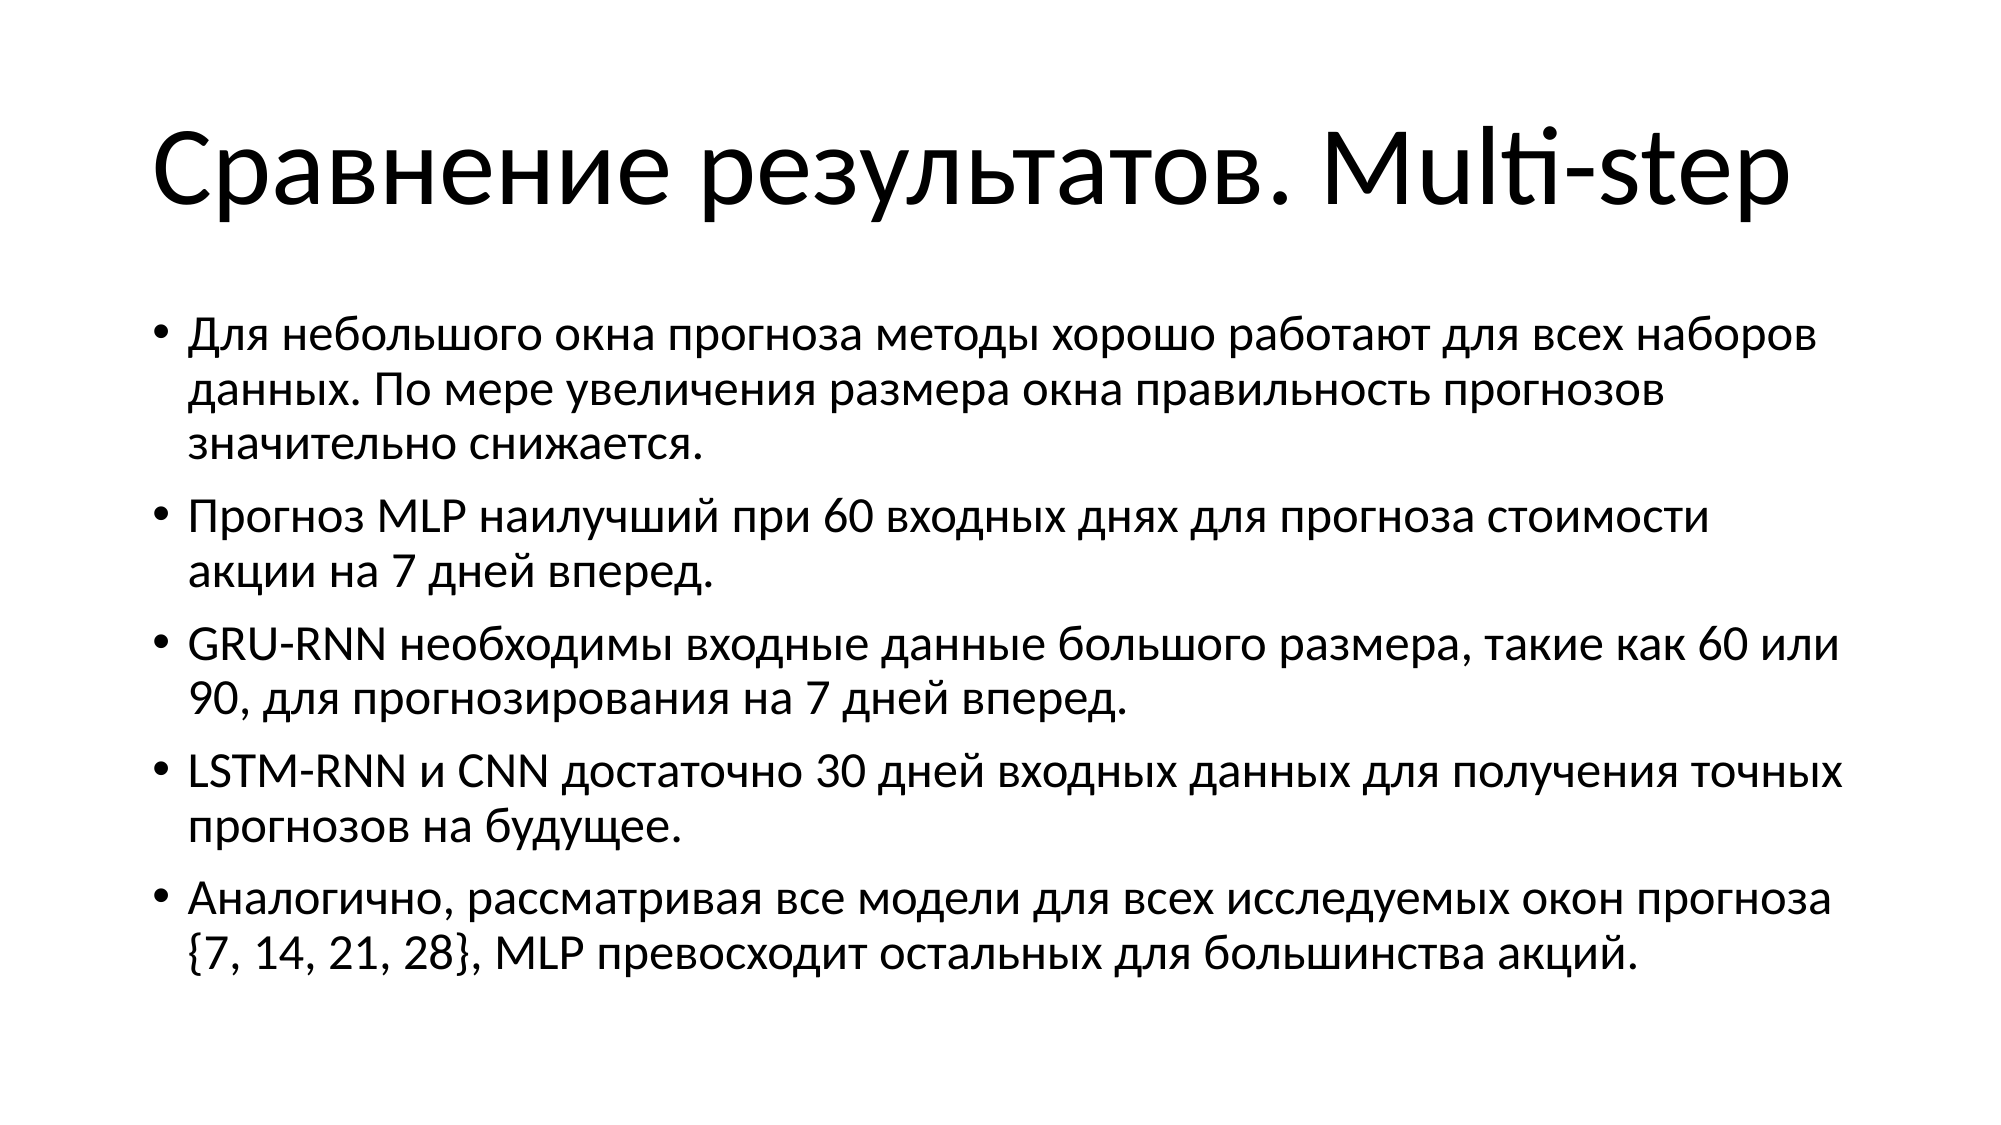

# Сравнение результатов. Multi-step
Для небольшого окна прогноза методы хорошо работают для всех наборов данных. По мере увеличения размера окна правильность прогнозов значительно снижается.
Прогноз MLP наилучший при 60 входных днях для прогноза стоимости акции на 7 дней вперед.
GRU-RNN необходимы входные данные большого размера, такие как 60 или 90, для прогнозирования на 7 дней вперед.
LSTM-RNN и CNN достаточно 30 дней входных данных для получения точных прогнозов на будущее.
Аналогично, рассматривая все модели для всех исследуемых окон прогноза {7, 14, 21, 28}, MLP превосходит остальных для большинства акций.